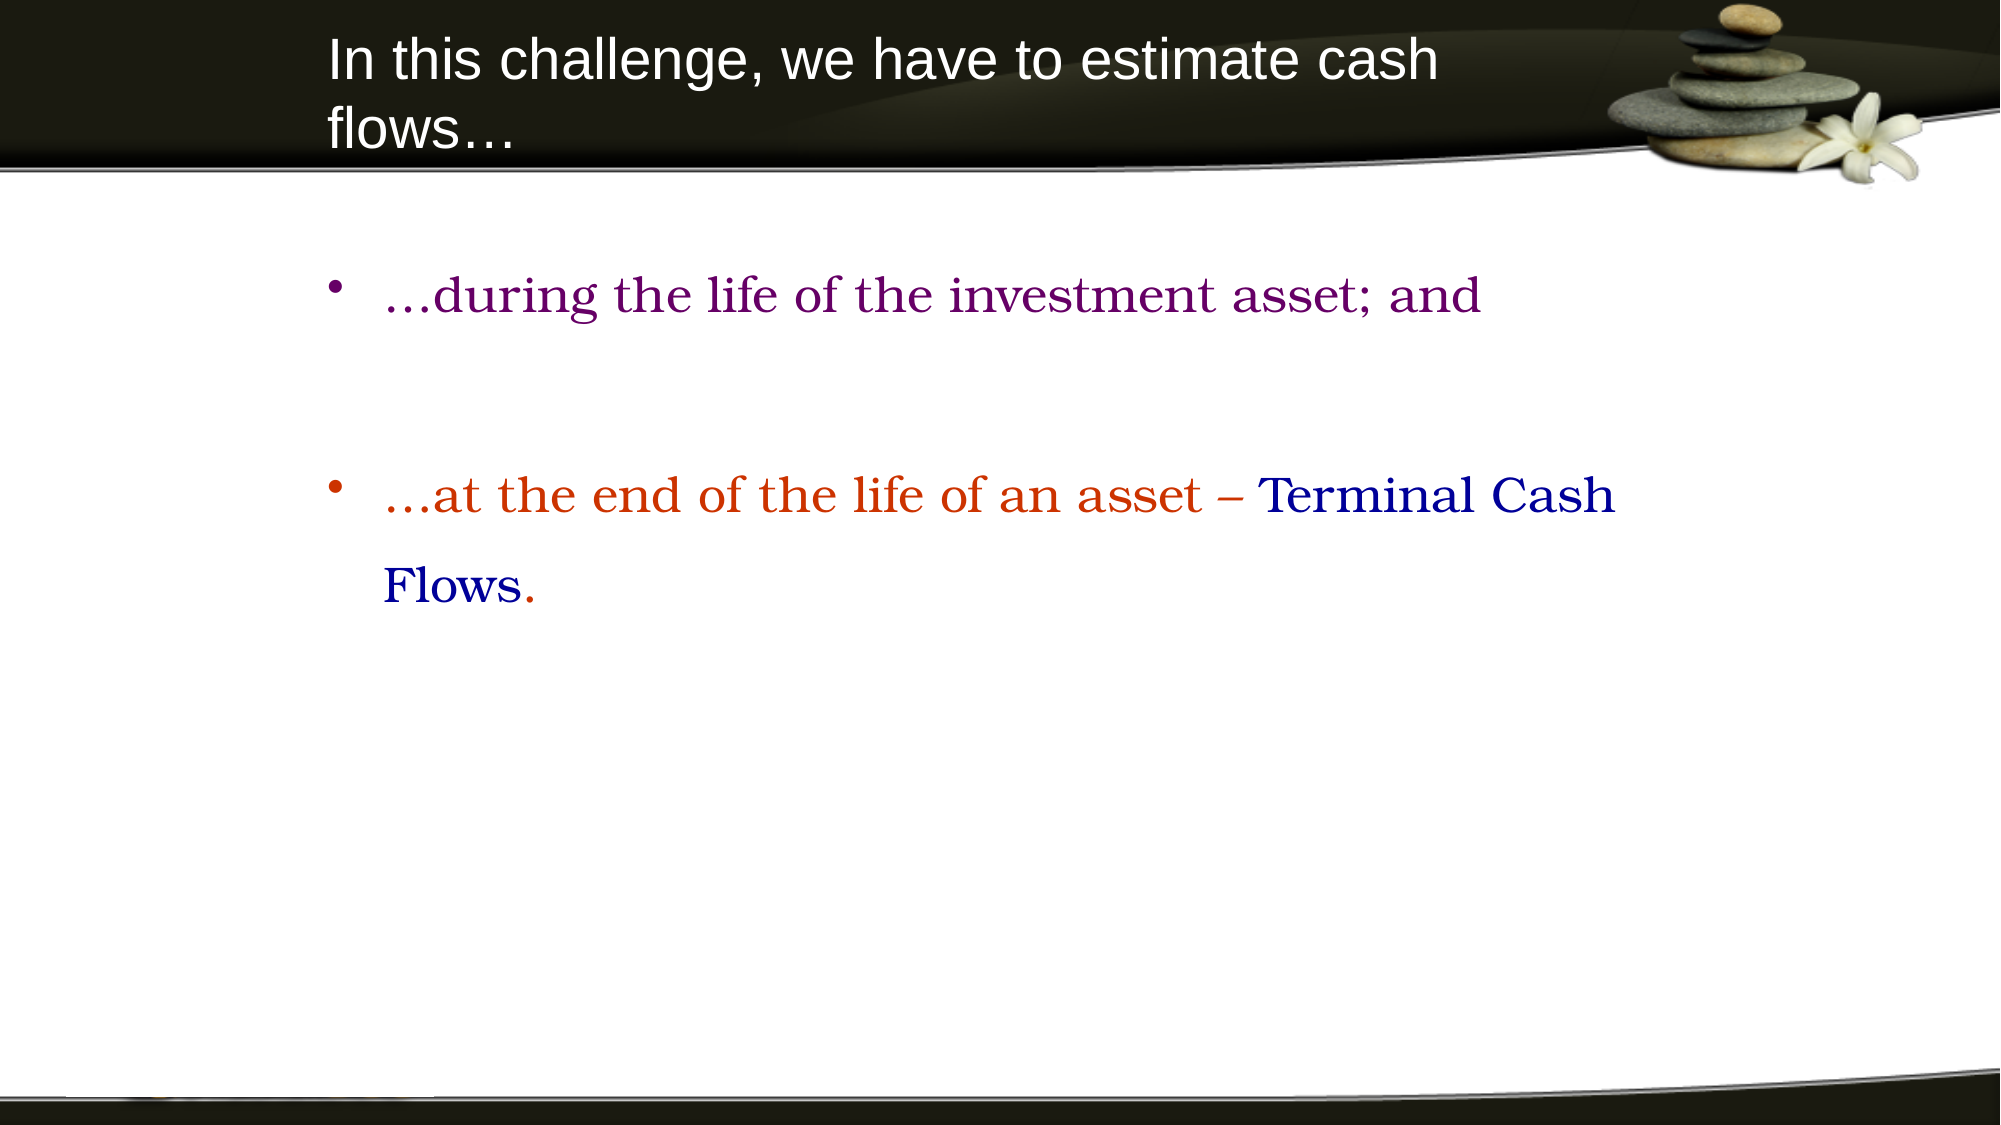

# In this challenge, we have to estimate cash flows…
…during the life of the investment asset; and

…at the end of the life of an asset – Terminal Cash Flows.